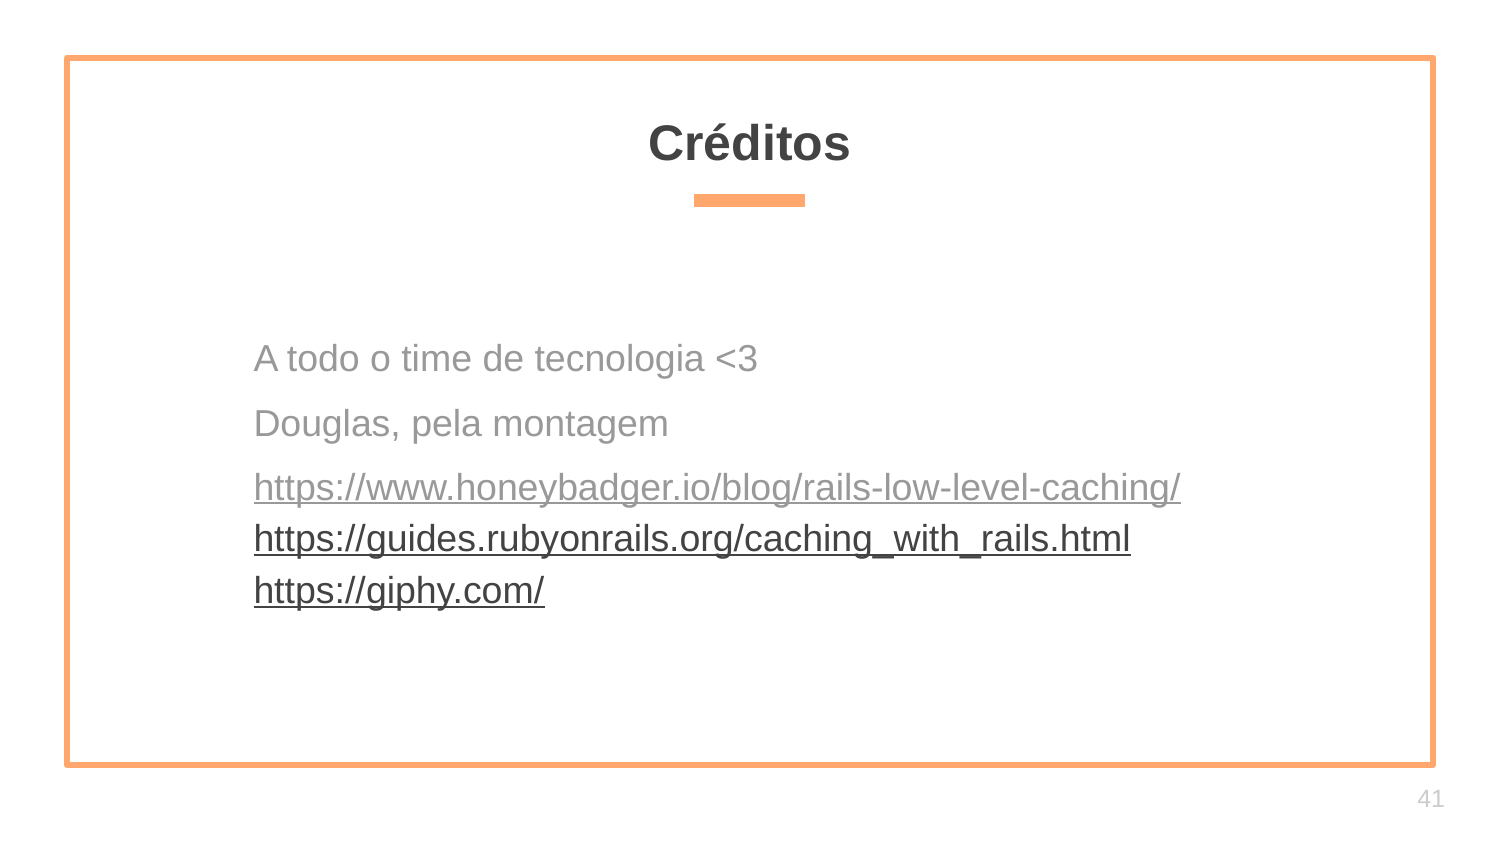

# Créditos
A todo o time de tecnologia <3
Douglas, pela montagem
https://www.honeybadger.io/blog/rails-low-level-caching/
https://guides.rubyonrails.org/caching_with_rails.html
https://giphy.com/
41